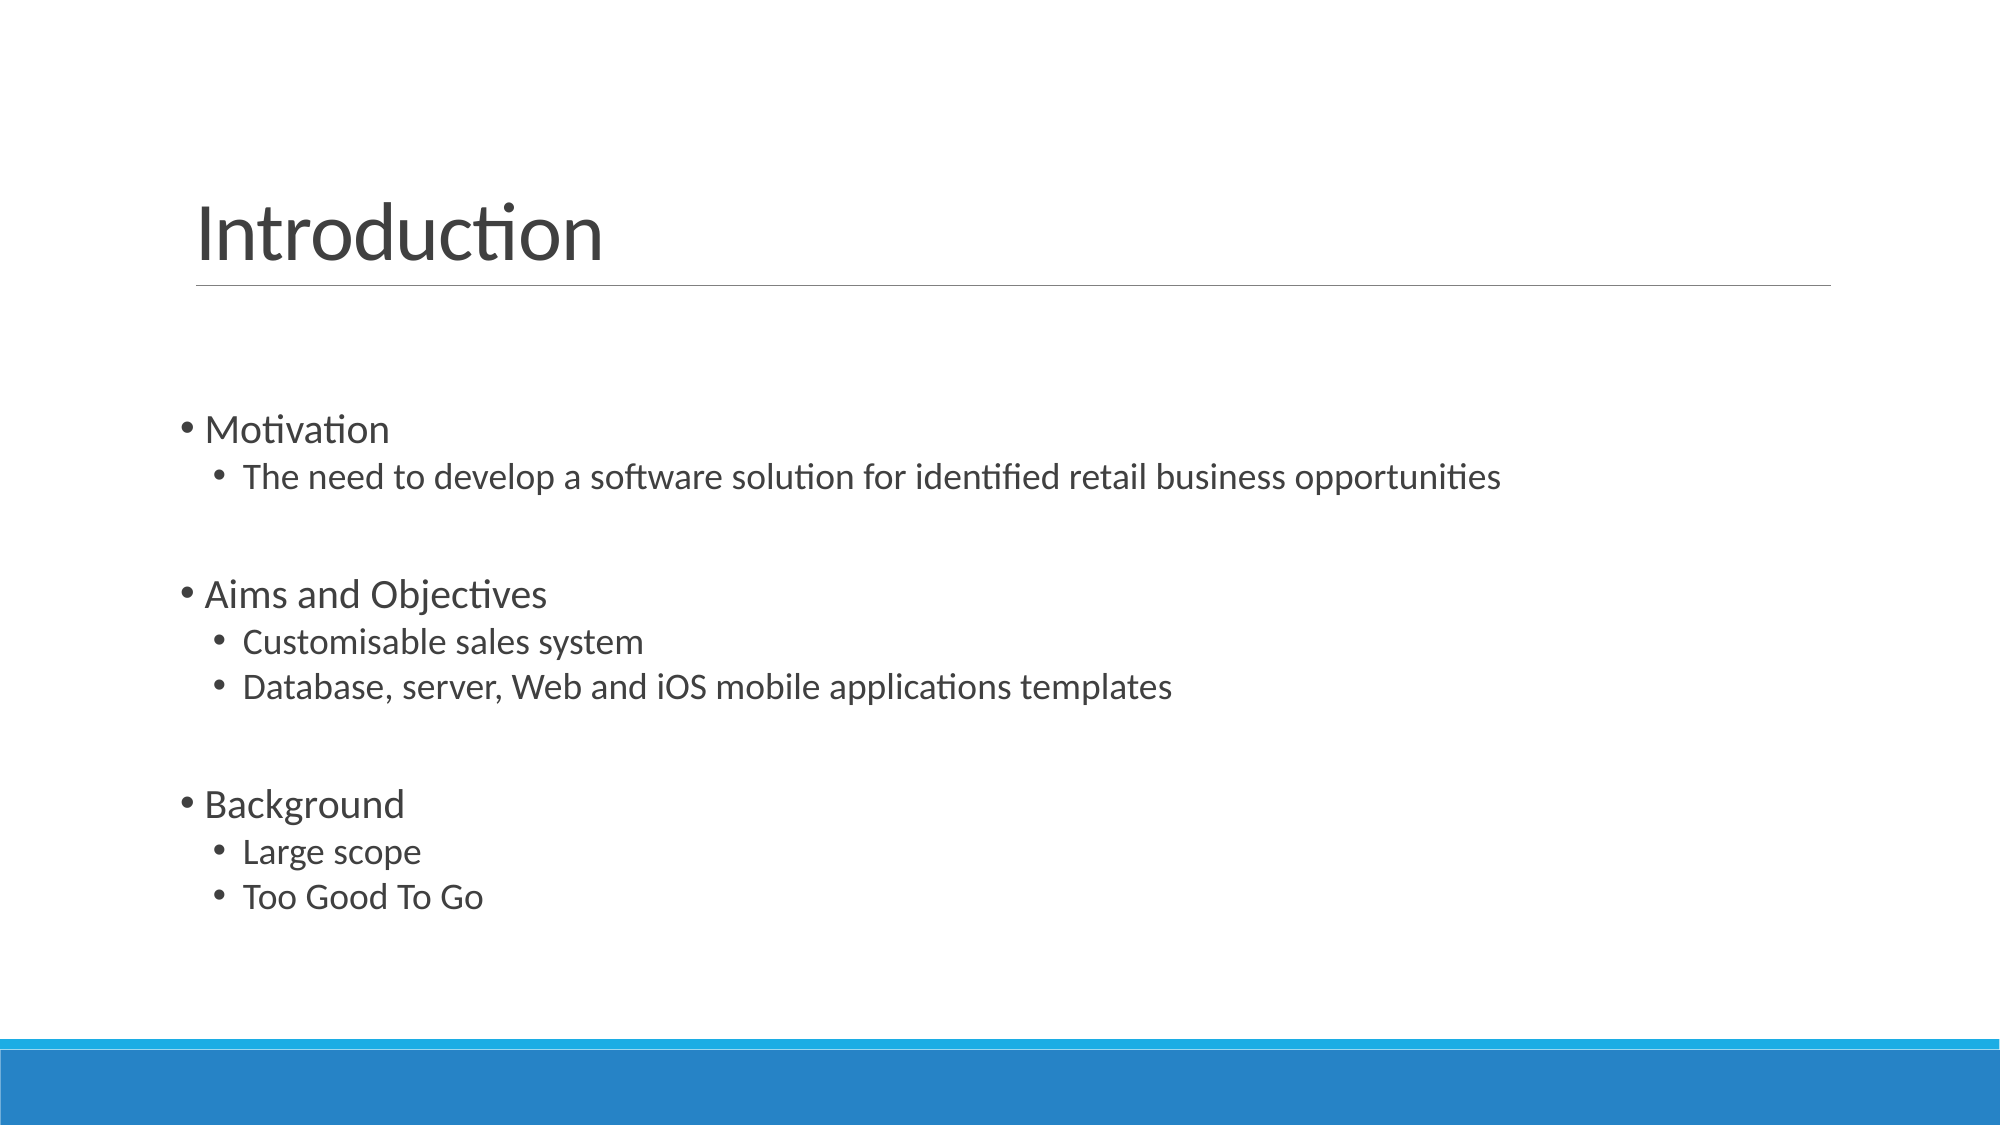

# Introduction
 Motivation
The need to develop a software solution for identified retail business opportunities

 Aims and Objectives
Customisable sales system
Database, server, Web and iOS mobile applications templates

 Background
Large scope
Too Good To Go